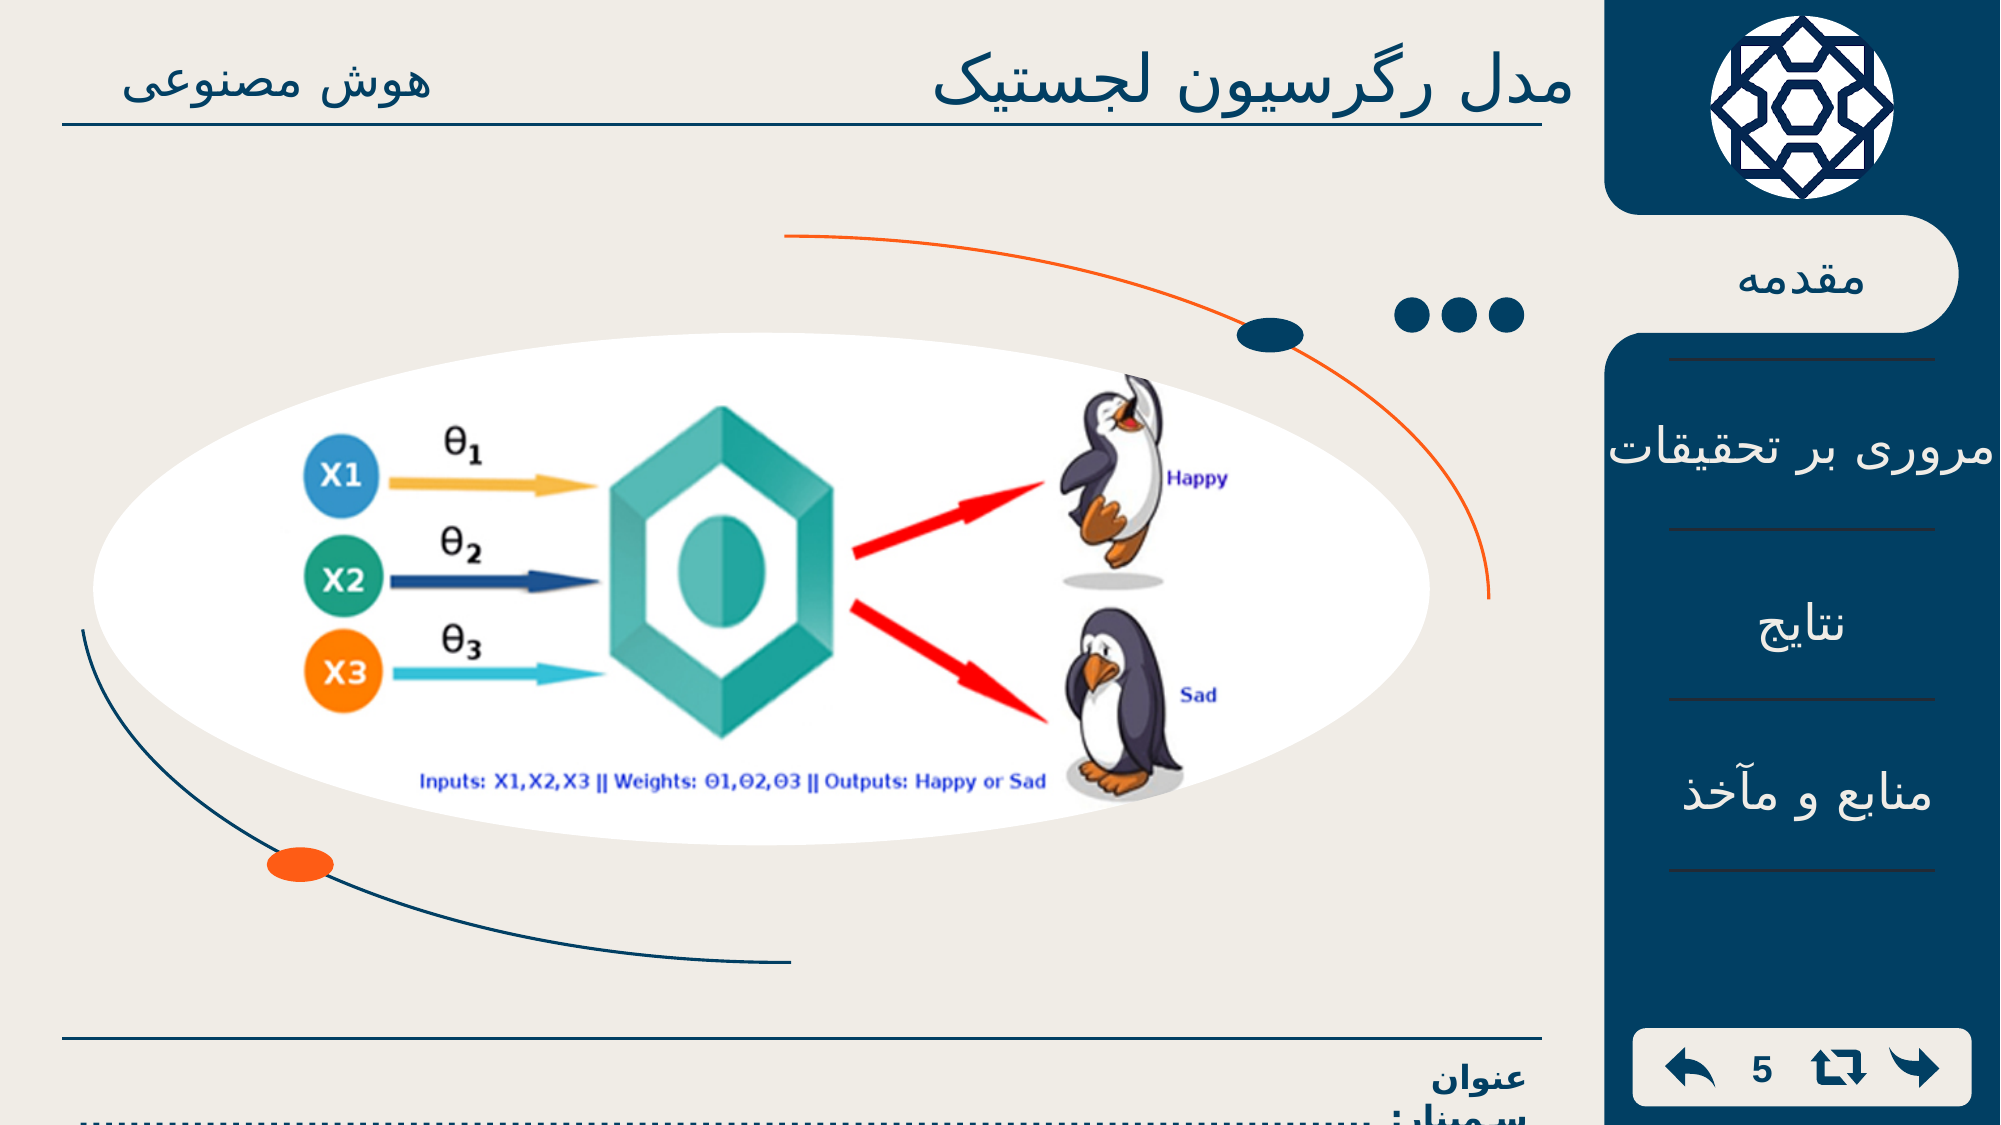

مدل رگرسیون لجستیک
هوش مصنوعی

مقدمه

مروری بر تحقیقات
نتایج
منابع و مآخذ

5

عنوان سمینار: ...................................................................................................................... .